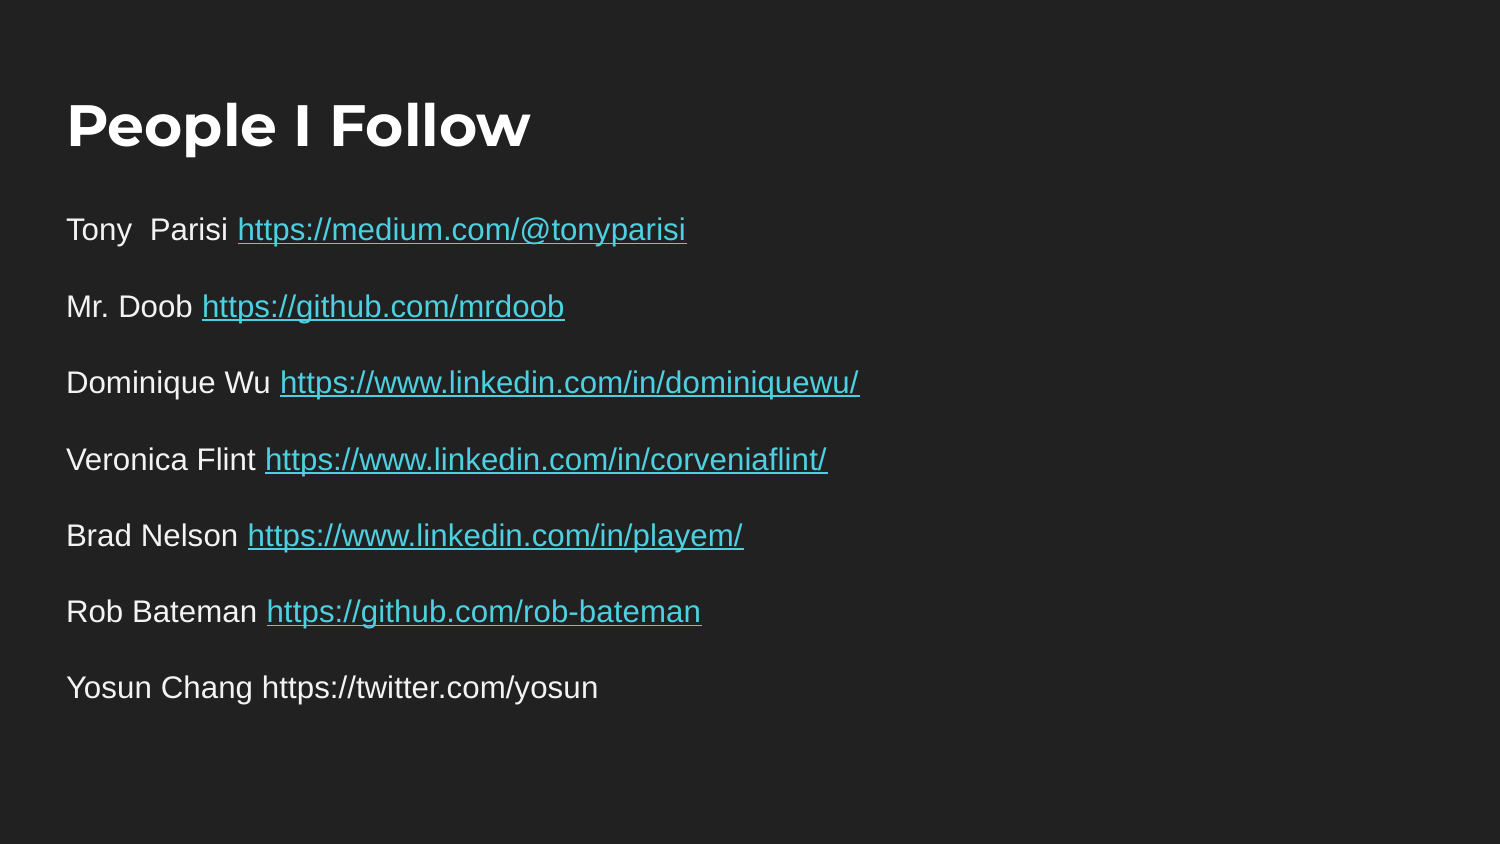

# People I Follow
Tony  Parisi https://medium.com/@tonyparisi
Mr. Doob https://github.com/mrdoob
Dominique Wu https://www.linkedin.com/in/dominiquewu/
Veronica Flint https://www.linkedin.com/in/corveniaflint/
Brad Nelson https://www.linkedin.com/in/playem/
Rob Bateman https://github.com/rob-bateman
Yosun Chang https://twitter.com/yosun